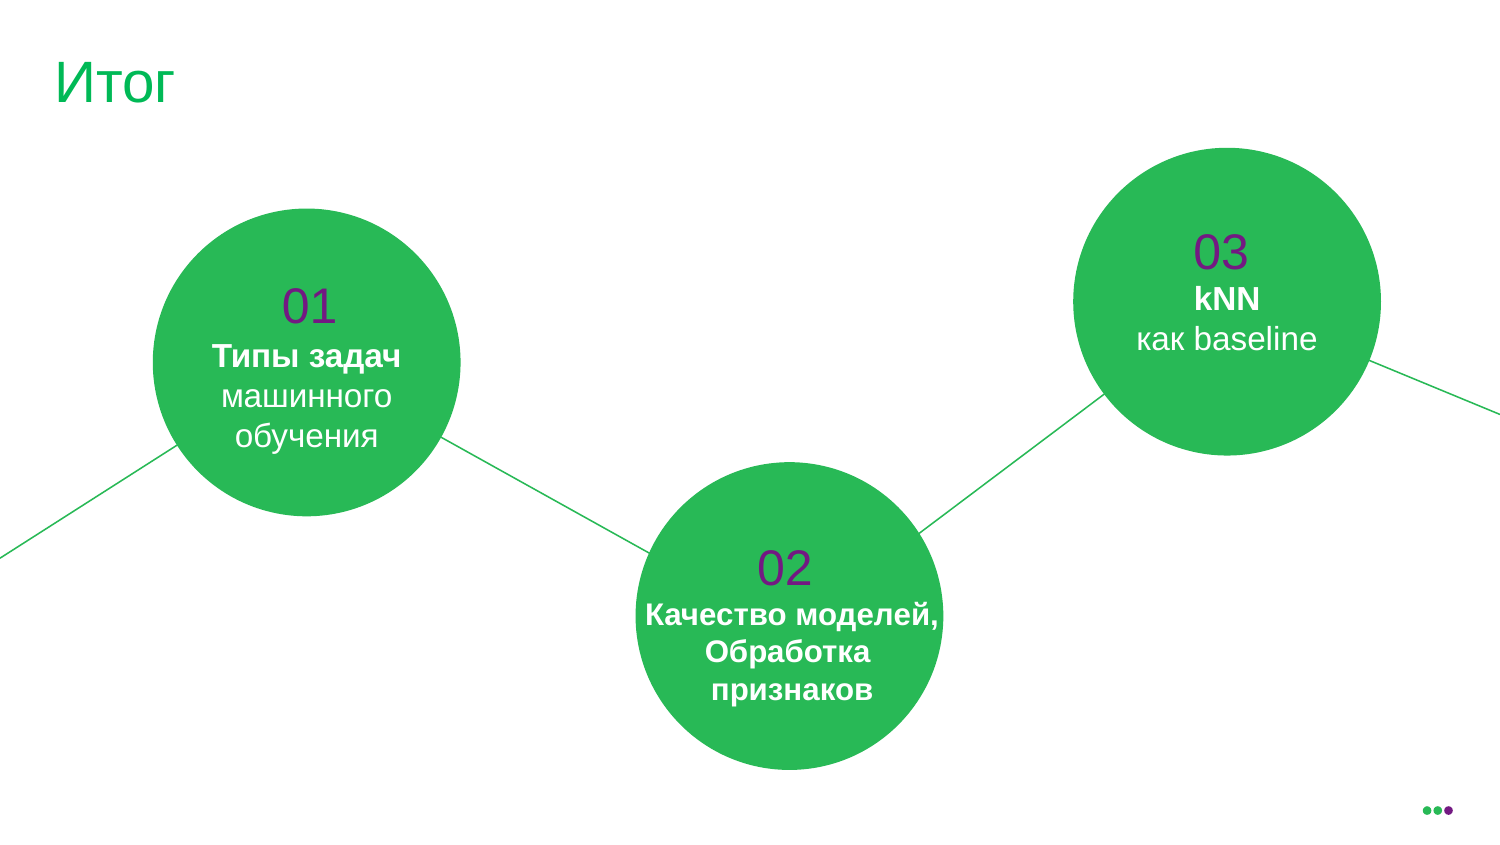

Итог

03
01
kNN
как baseline
Типы задач
машинного
обучения

02
Качество моделей,
Обработка
признаков